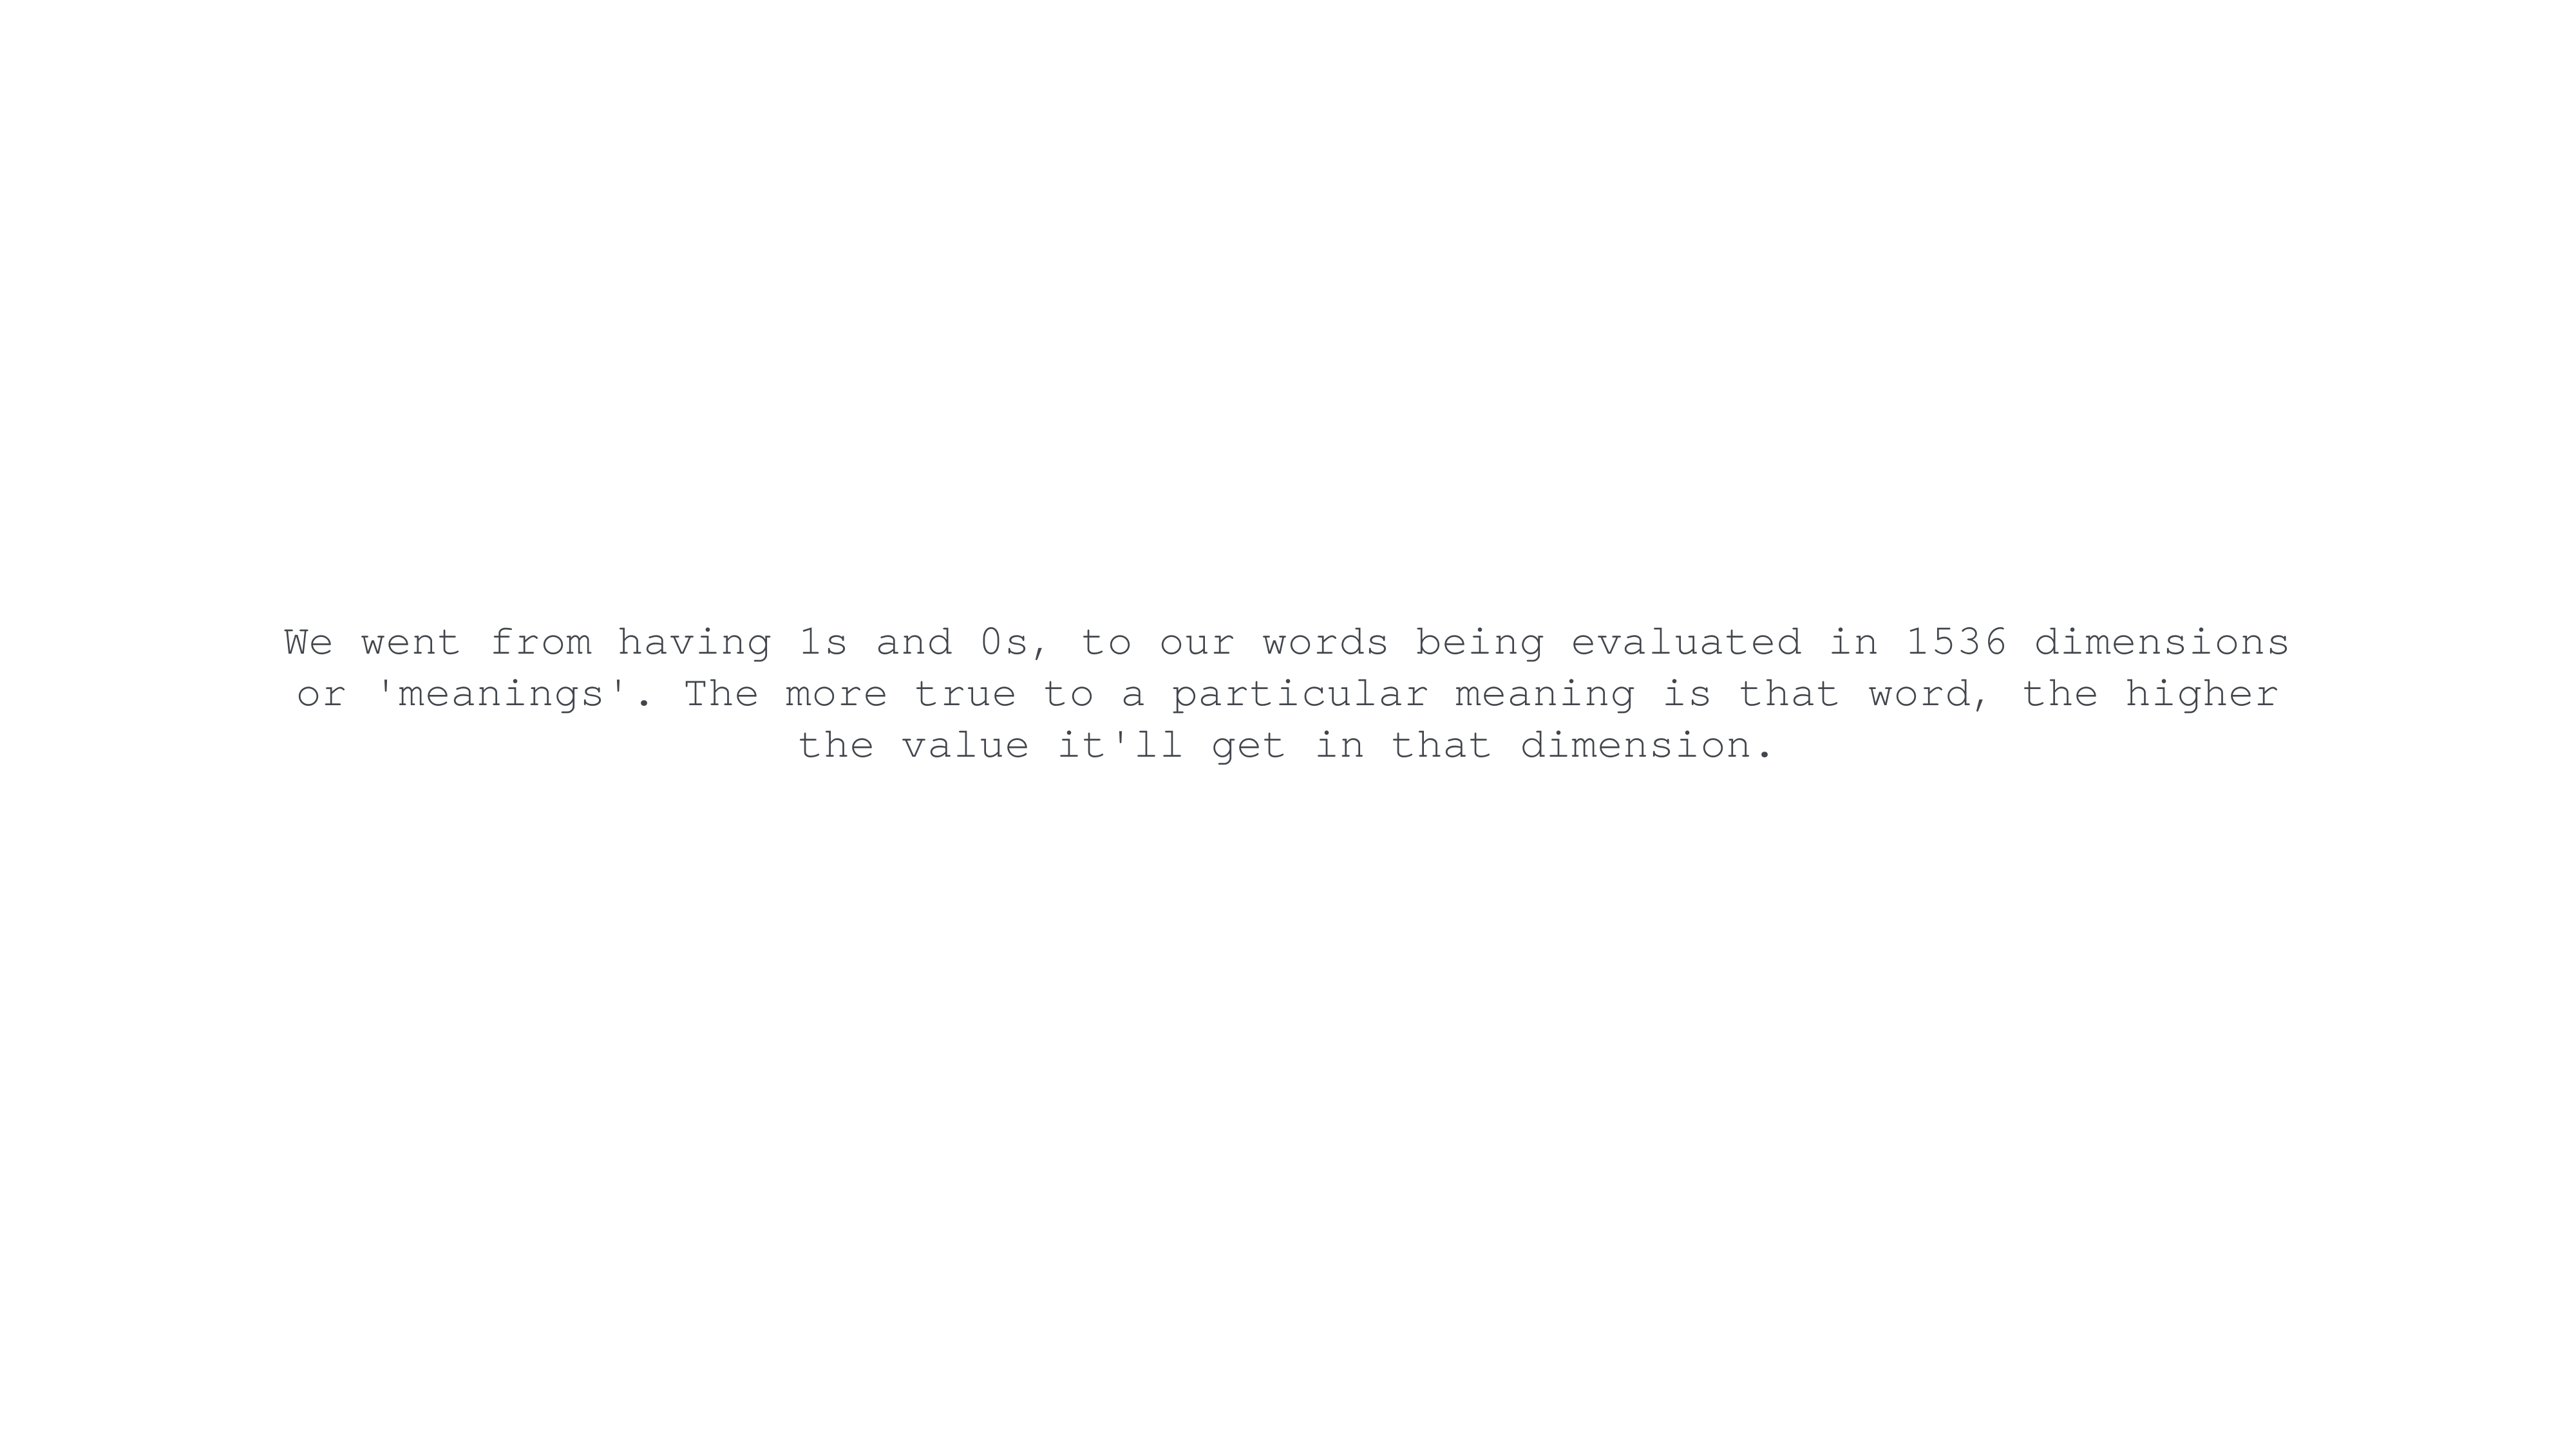

We went from having 1s and 0s, to our words being evaluated in 1536 dimensions or 'meanings'. The more true to a particular meaning is that word, the higher the value it'll get in that dimension.